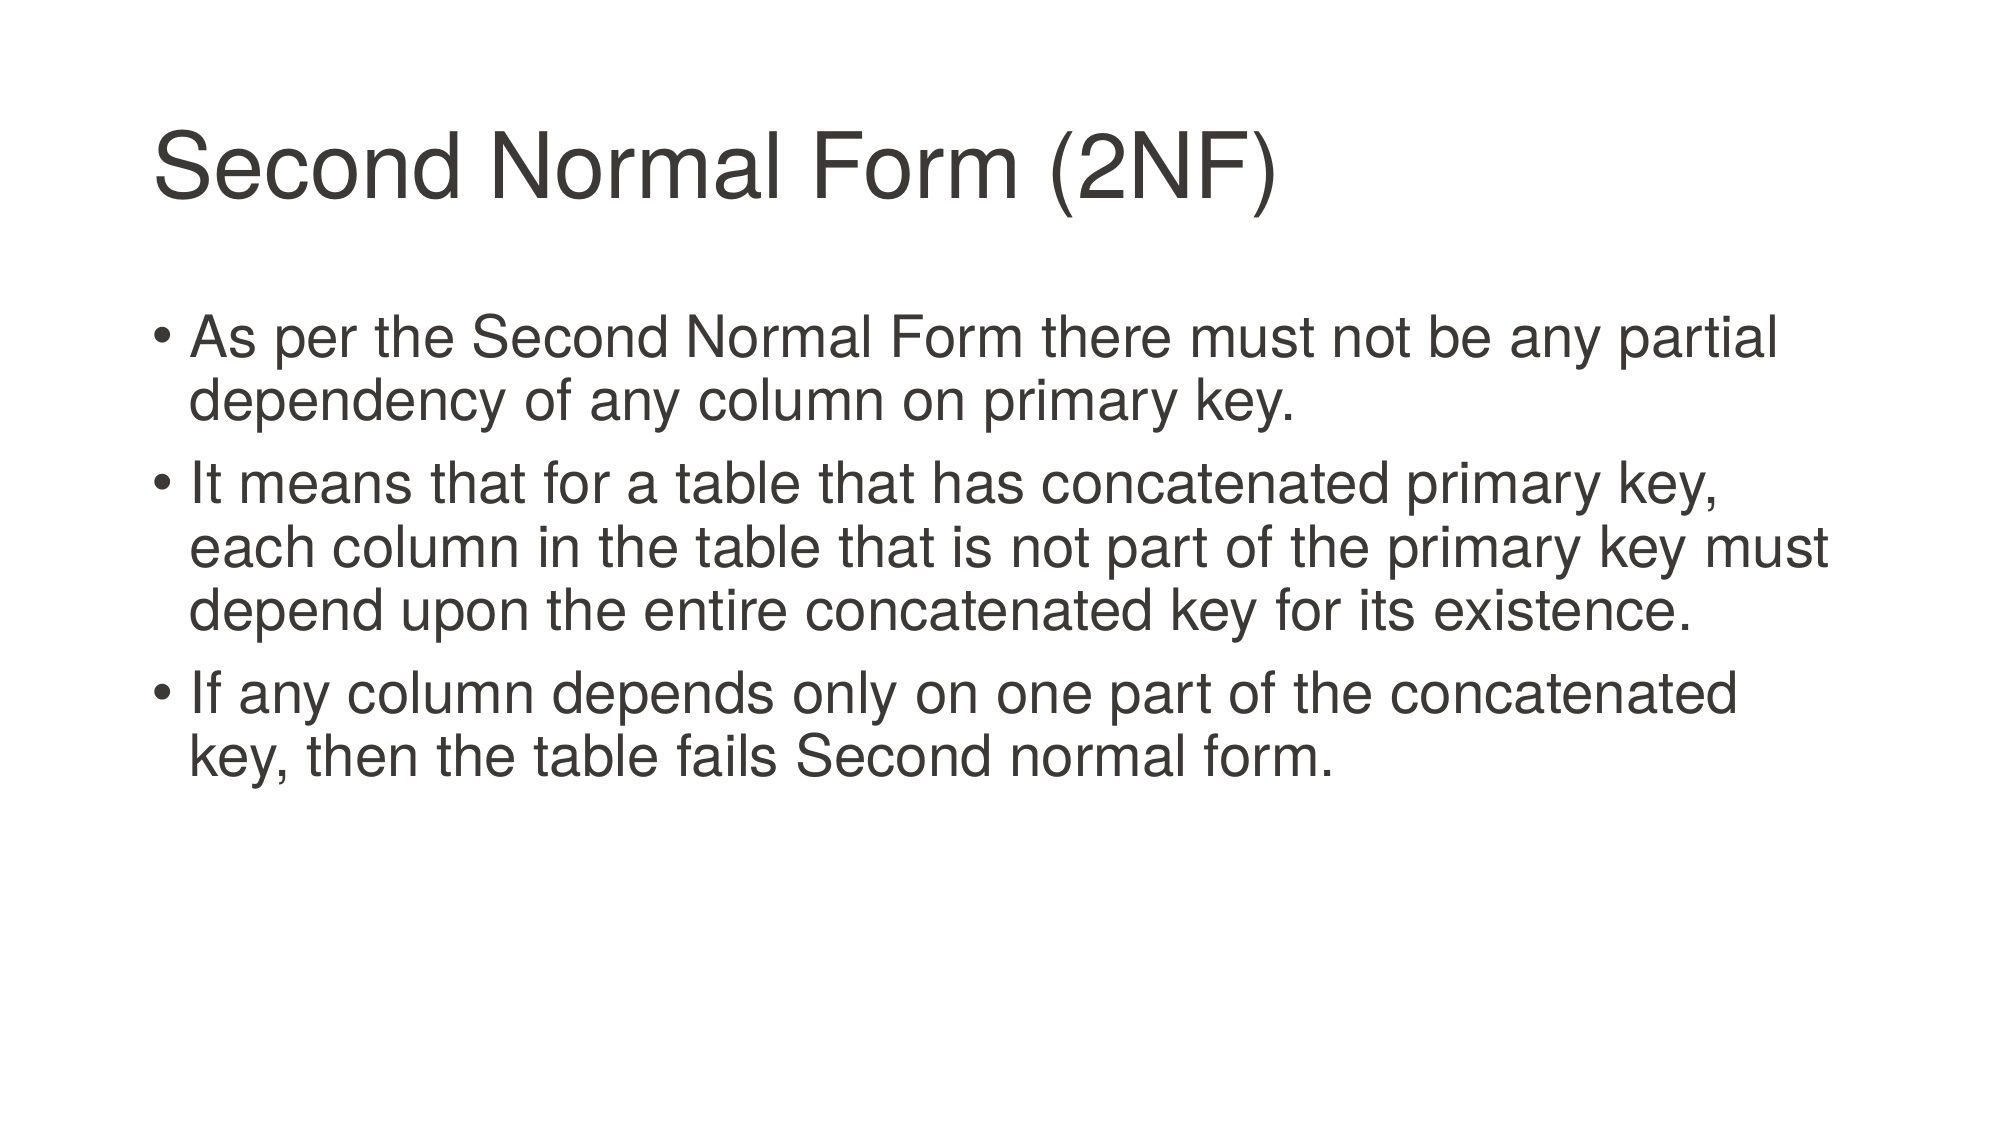

# Second Normal Form (2NF)
As per the Second Normal Form there must not be any partial dependency of any column on primary key.
It means that for a table that has concatenated primary key, each column in the table that is not part of the primary key must depend upon the entire concatenated key for its existence.
If any column depends only on one part of the concatenated key, then the table fails Second normal form.